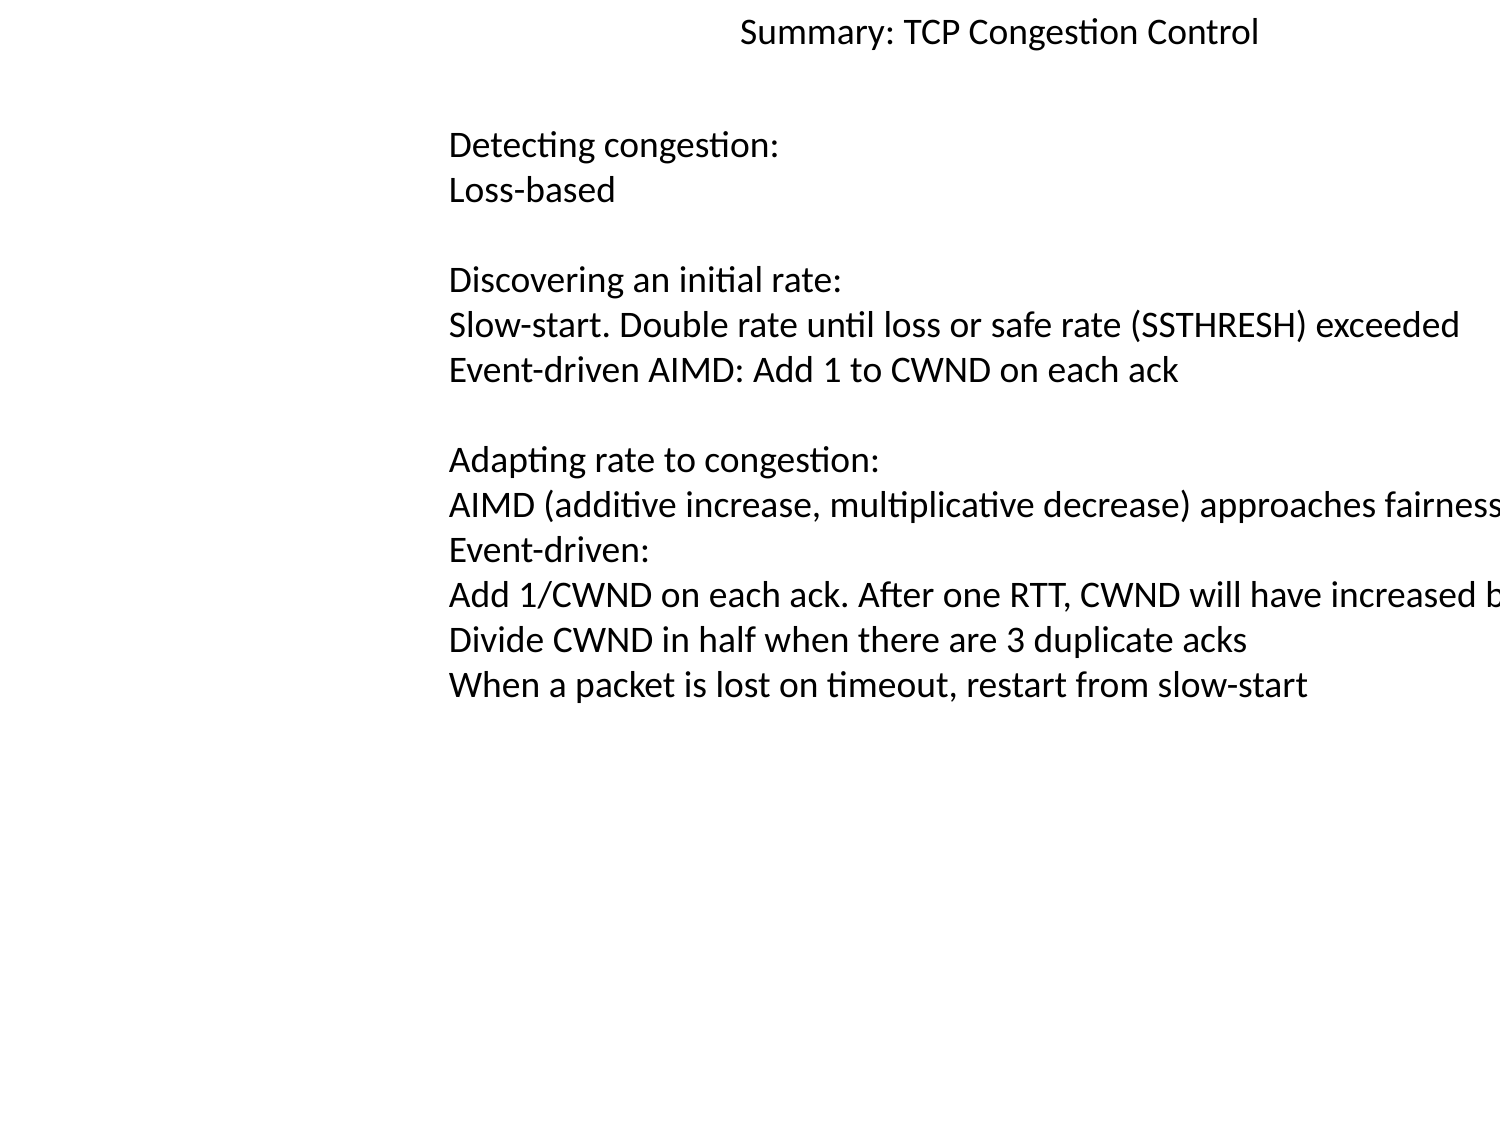

Summary: TCP Congestion Control
Detecting congestion:
Loss-based

Discovering an initial rate:
Slow-start. Double rate until loss or safe rate (SSTHRESH) exceeded
Event-driven AIMD: Add 1 to CWND on each ack

Adapting rate to congestion:
AIMD (additive increase, multiplicative decrease) approaches fairness
Event-driven:
Add 1/CWND on each ack. After one RTT, CWND will have increased by 1
Divide CWND in half when there are 3 duplicate acks
When a packet is lost on timeout, restart from slow-start